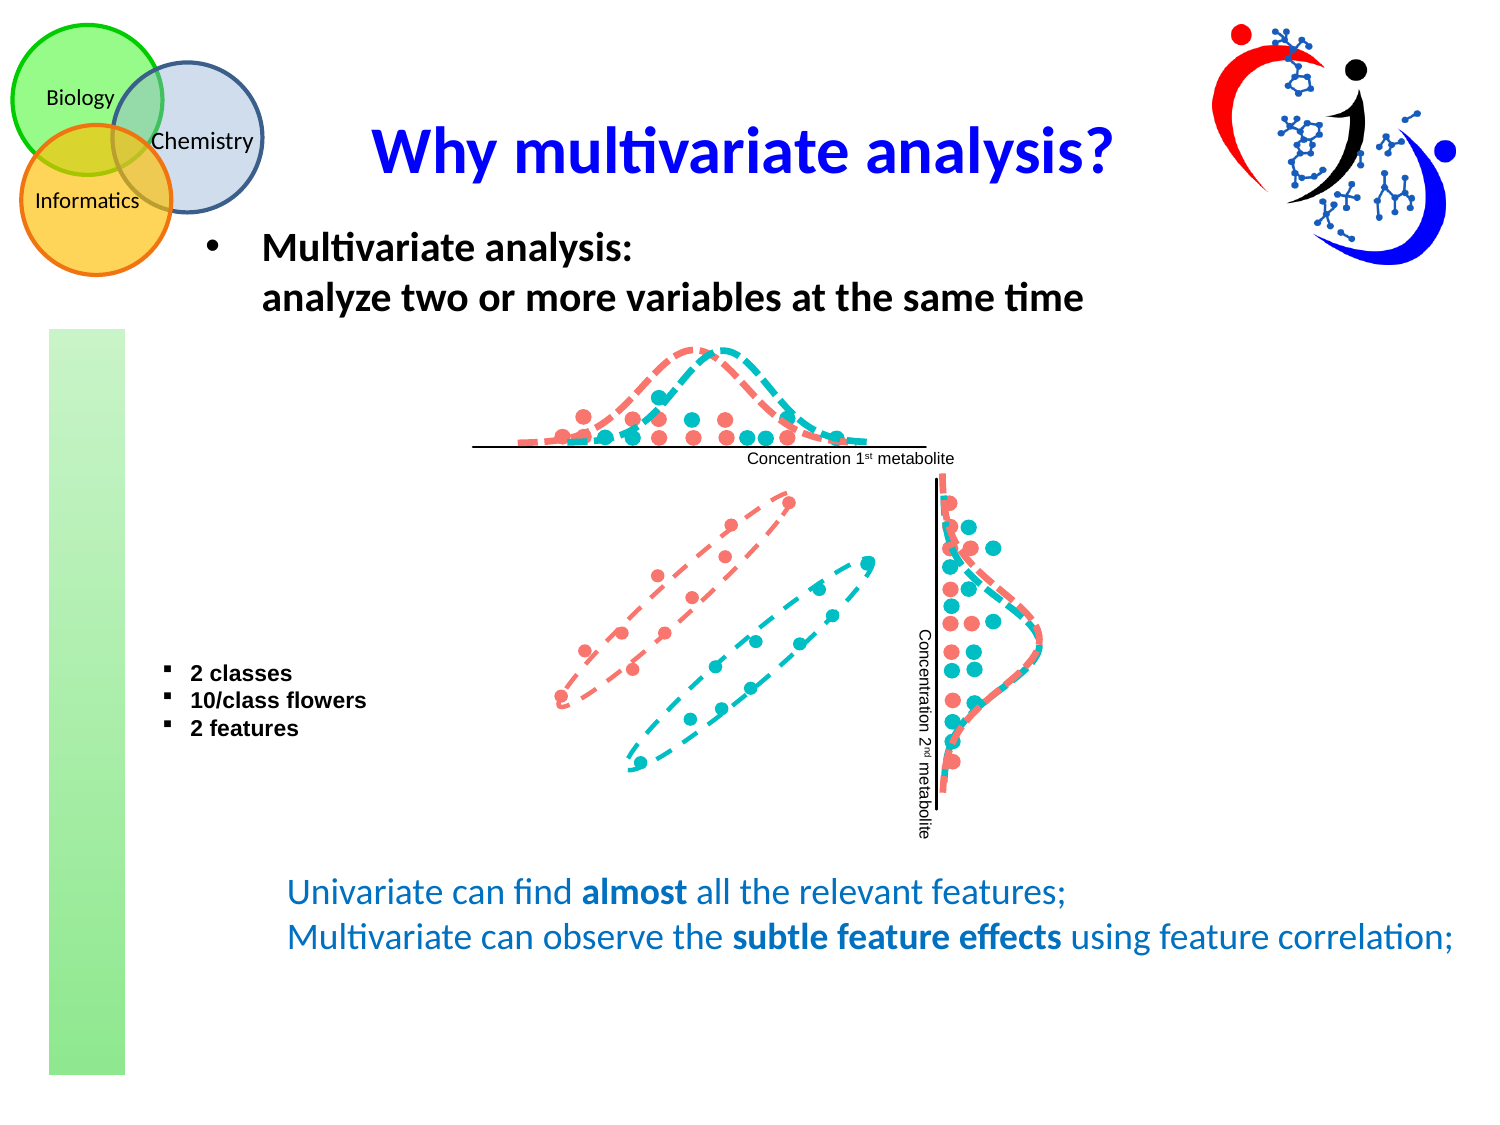

Why multivariate analysis?
Multivariate analysis:
analyze two or more variables at the same time

Concentration 1st metabolite
Concentration 2nd metabolite
2 classes
10/class flowers
2 features

Univariate can find almost all the relevant features;
Multivariate can observe the subtle feature effects using feature correlation;